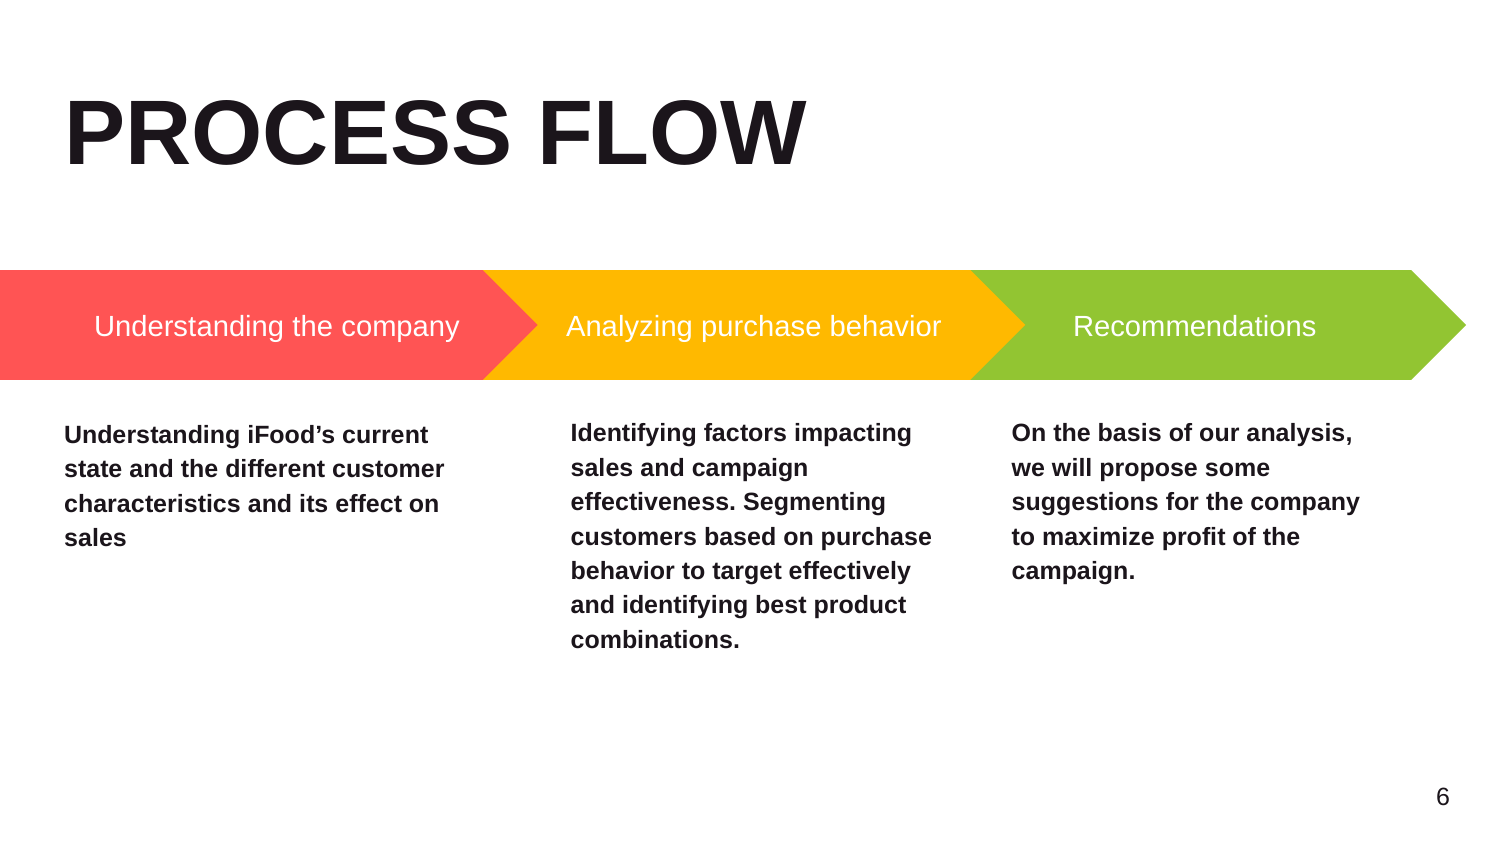

# PROCESS FLOW
Analyzing purchase behavior
Identifying factors impacting sales and campaign effectiveness. Segmenting customers based on purchase behavior to target effectively and identifying best product combinations.
Recommendations
On the basis of our analysis, we will propose some suggestions for the company to maximize profit of the campaign.
Understanding the company
Understanding iFood’s current state and the different customer characteristics and its effect on sales

6